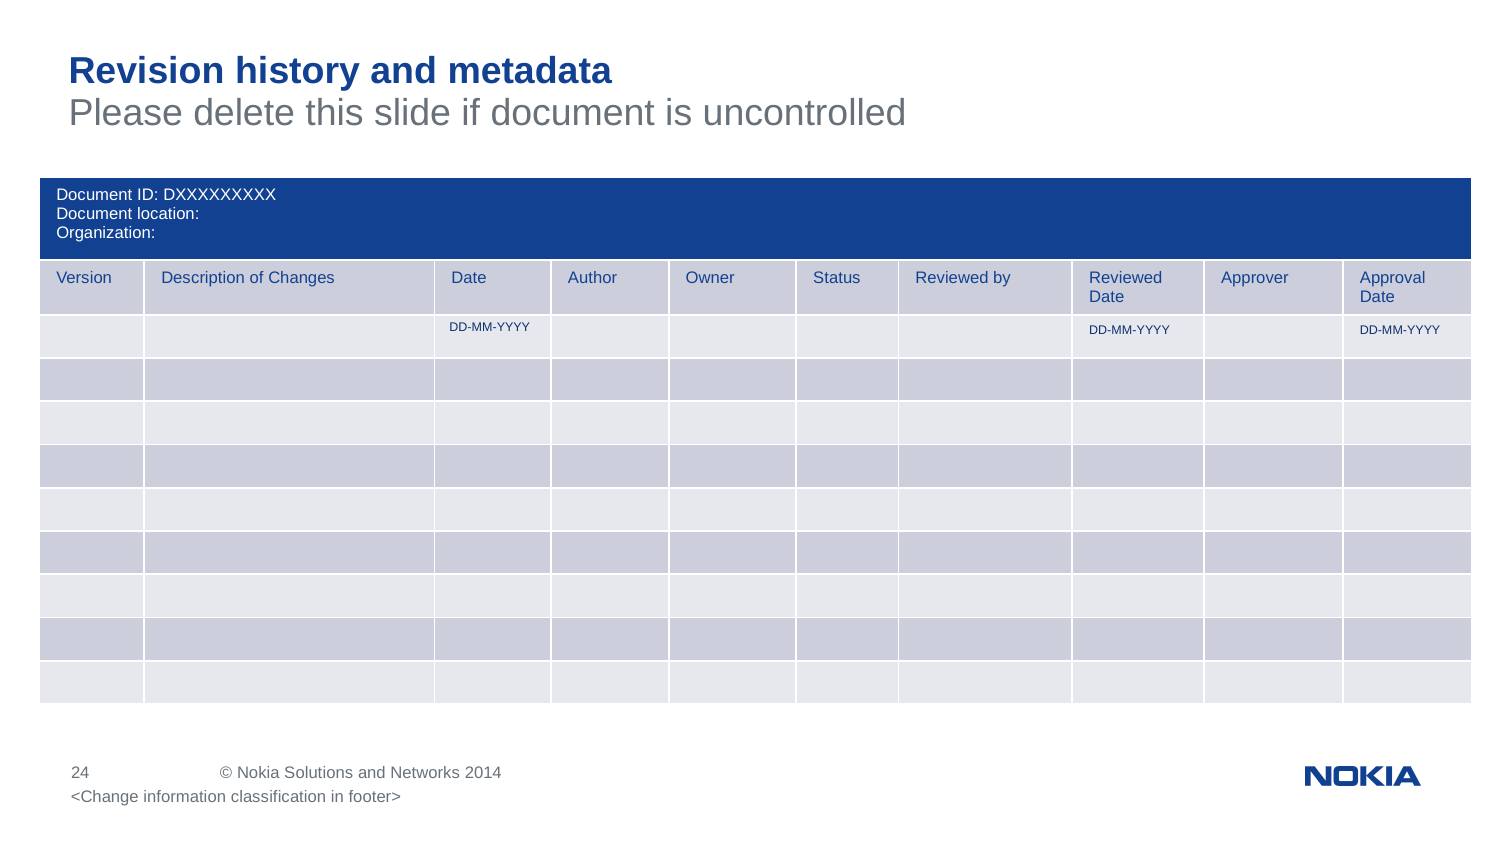

# Revision history and metadata
Please delete this slide if document is uncontrolled
| Document ID: DXXXXXXXXX Document location: Organization: |  |  |  |  |  |  |  |  |  |
| --- | --- | --- | --- | --- | --- | --- | --- | --- | --- |
| Version | Description of Changes | Date | Author | Owner | Status | Reviewed by | Reviewed Date | Approver | Approval Date |
|  |  | DD-MM-YYYY |  |  |  |  | DD-MM-YYYY |  | DD-MM-YYYY |
|  |  |  |  |  |  |  |  |  |  |
|  |  |  |  |  |  |  |  |  |  |
|  |  |  |  |  |  |  |  |  |  |
|  |  |  |  |  |  |  |  |  |  |
|  |  |  |  |  |  |  |  |  |  |
|  |  |  |  |  |  |  |  |  |  |
|  |  |  |  |  |  |  |  |  |  |
|  |  |  |  |  |  |  |  |  |  |
<Change information classification in footer>